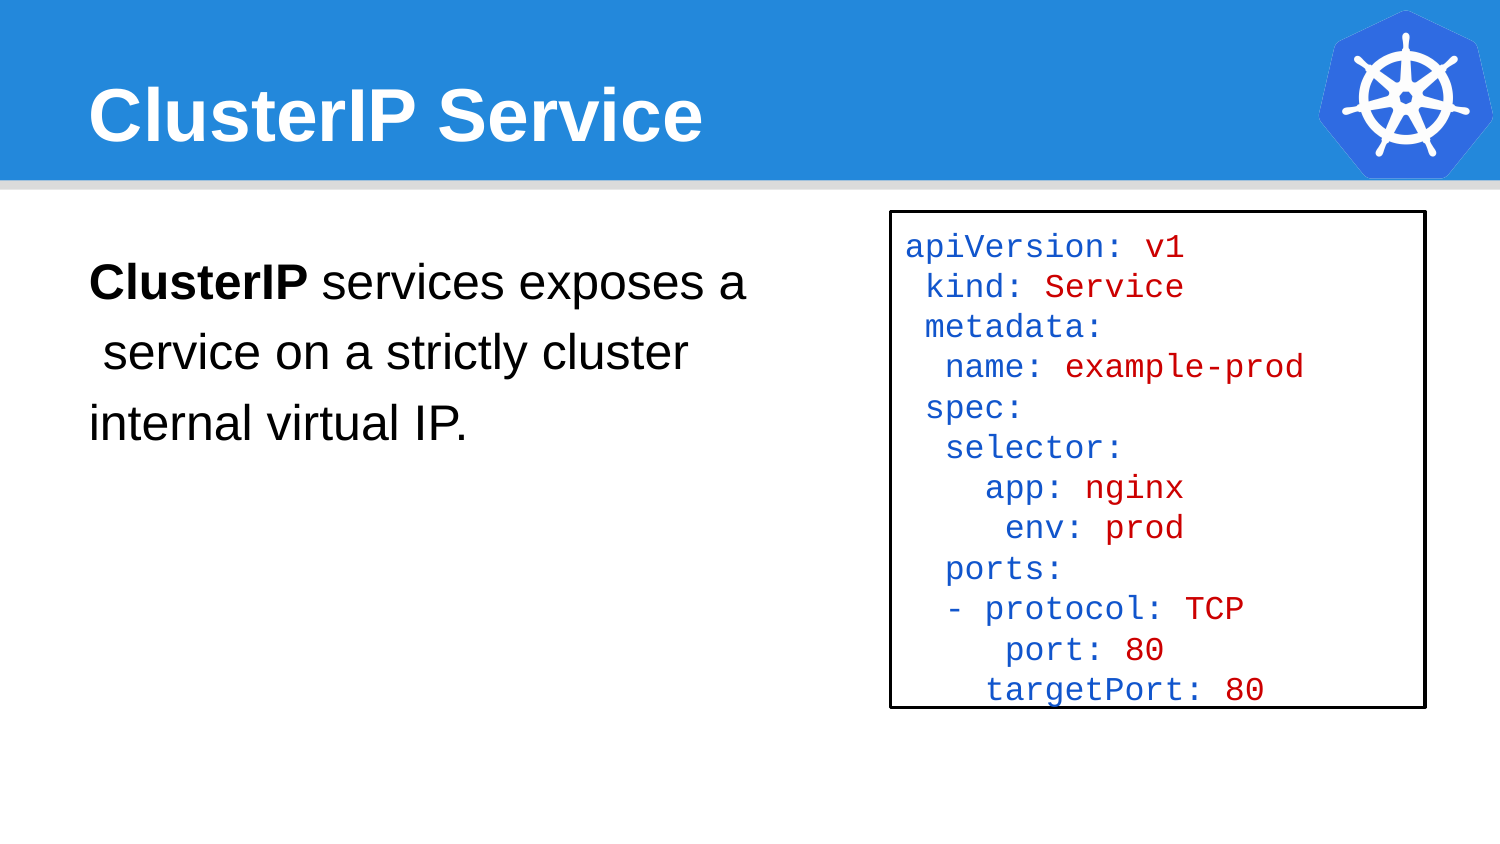

# ClusterIP Service
apiVersion: v1  kind: Service  metadata:
name: example-prod  spec:
selector:  app: nginx  env: prod
ports:
- protocol: TCP  port: 80
targetPort: 80
ClusterIP services exposes a  service on a strictly cluster  internal virtual IP.